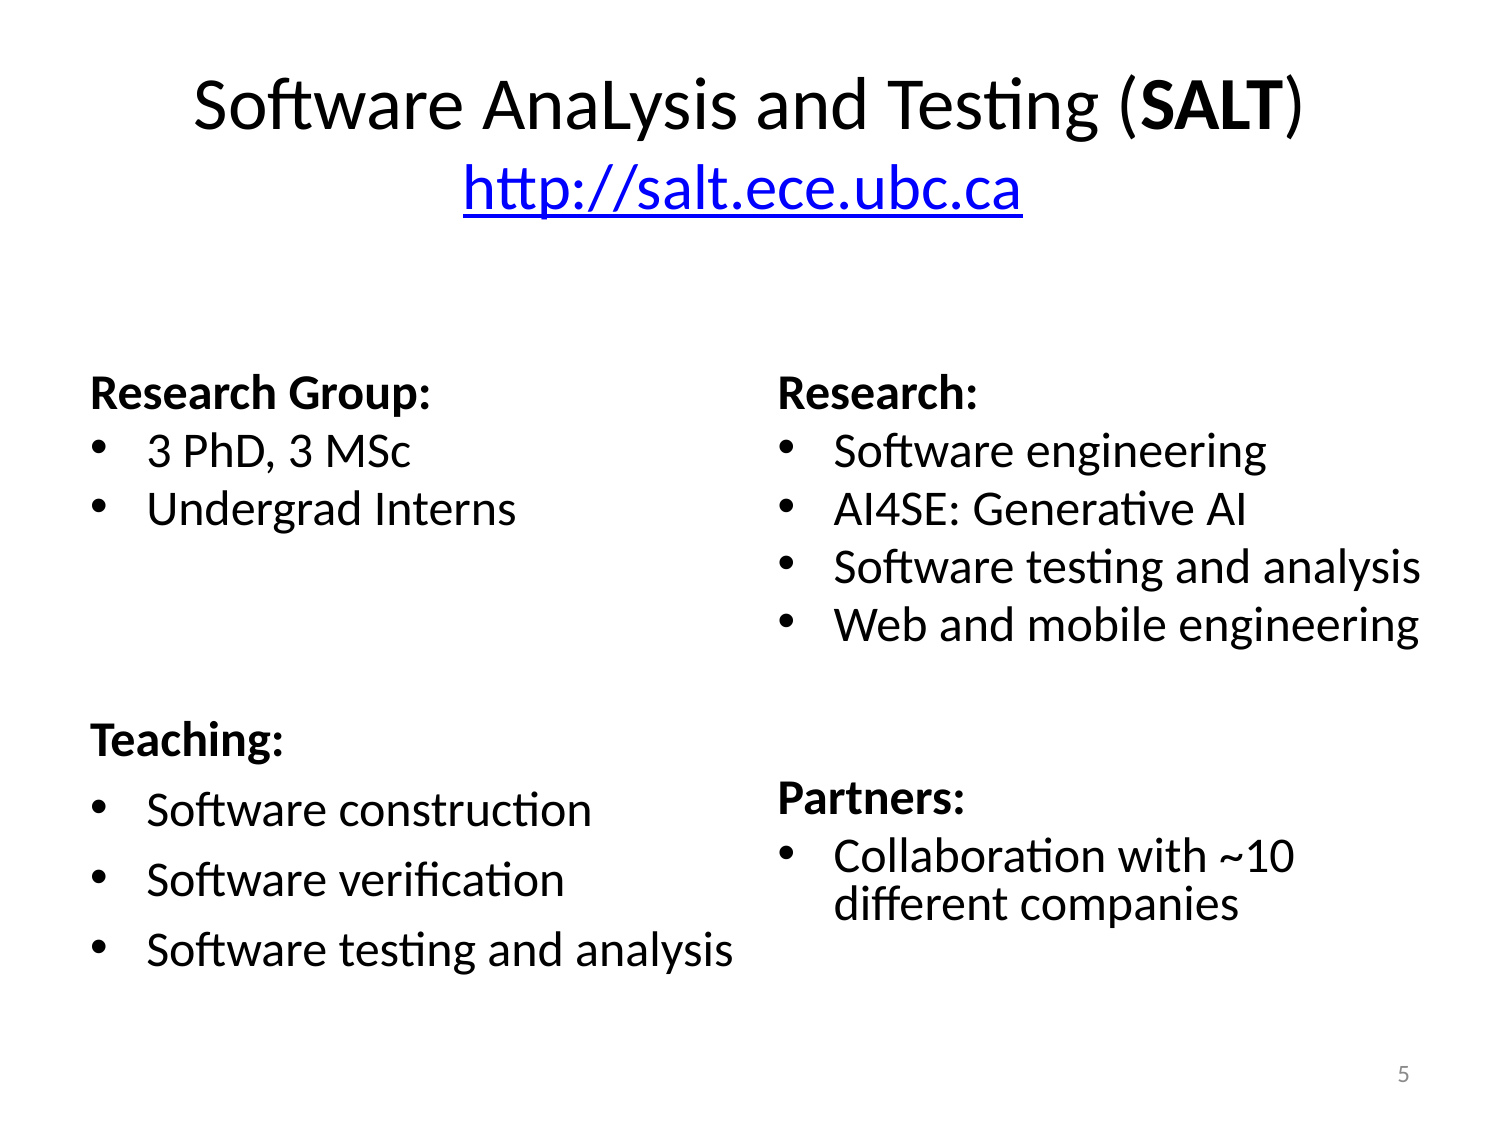

# Software AnaLysis and Testing (SALT) http://salt.ece.ubc.ca
Research Group:
3 PhD, 3 MSc
Undergrad Interns

Teaching:
Software construction
Software verification
Software testing and analysis

Research:
Software engineering
AI4SE: Generative AI
Software testing and analysis
Web and mobile engineering

Partners:
Collaboration with ~10 different companies
5